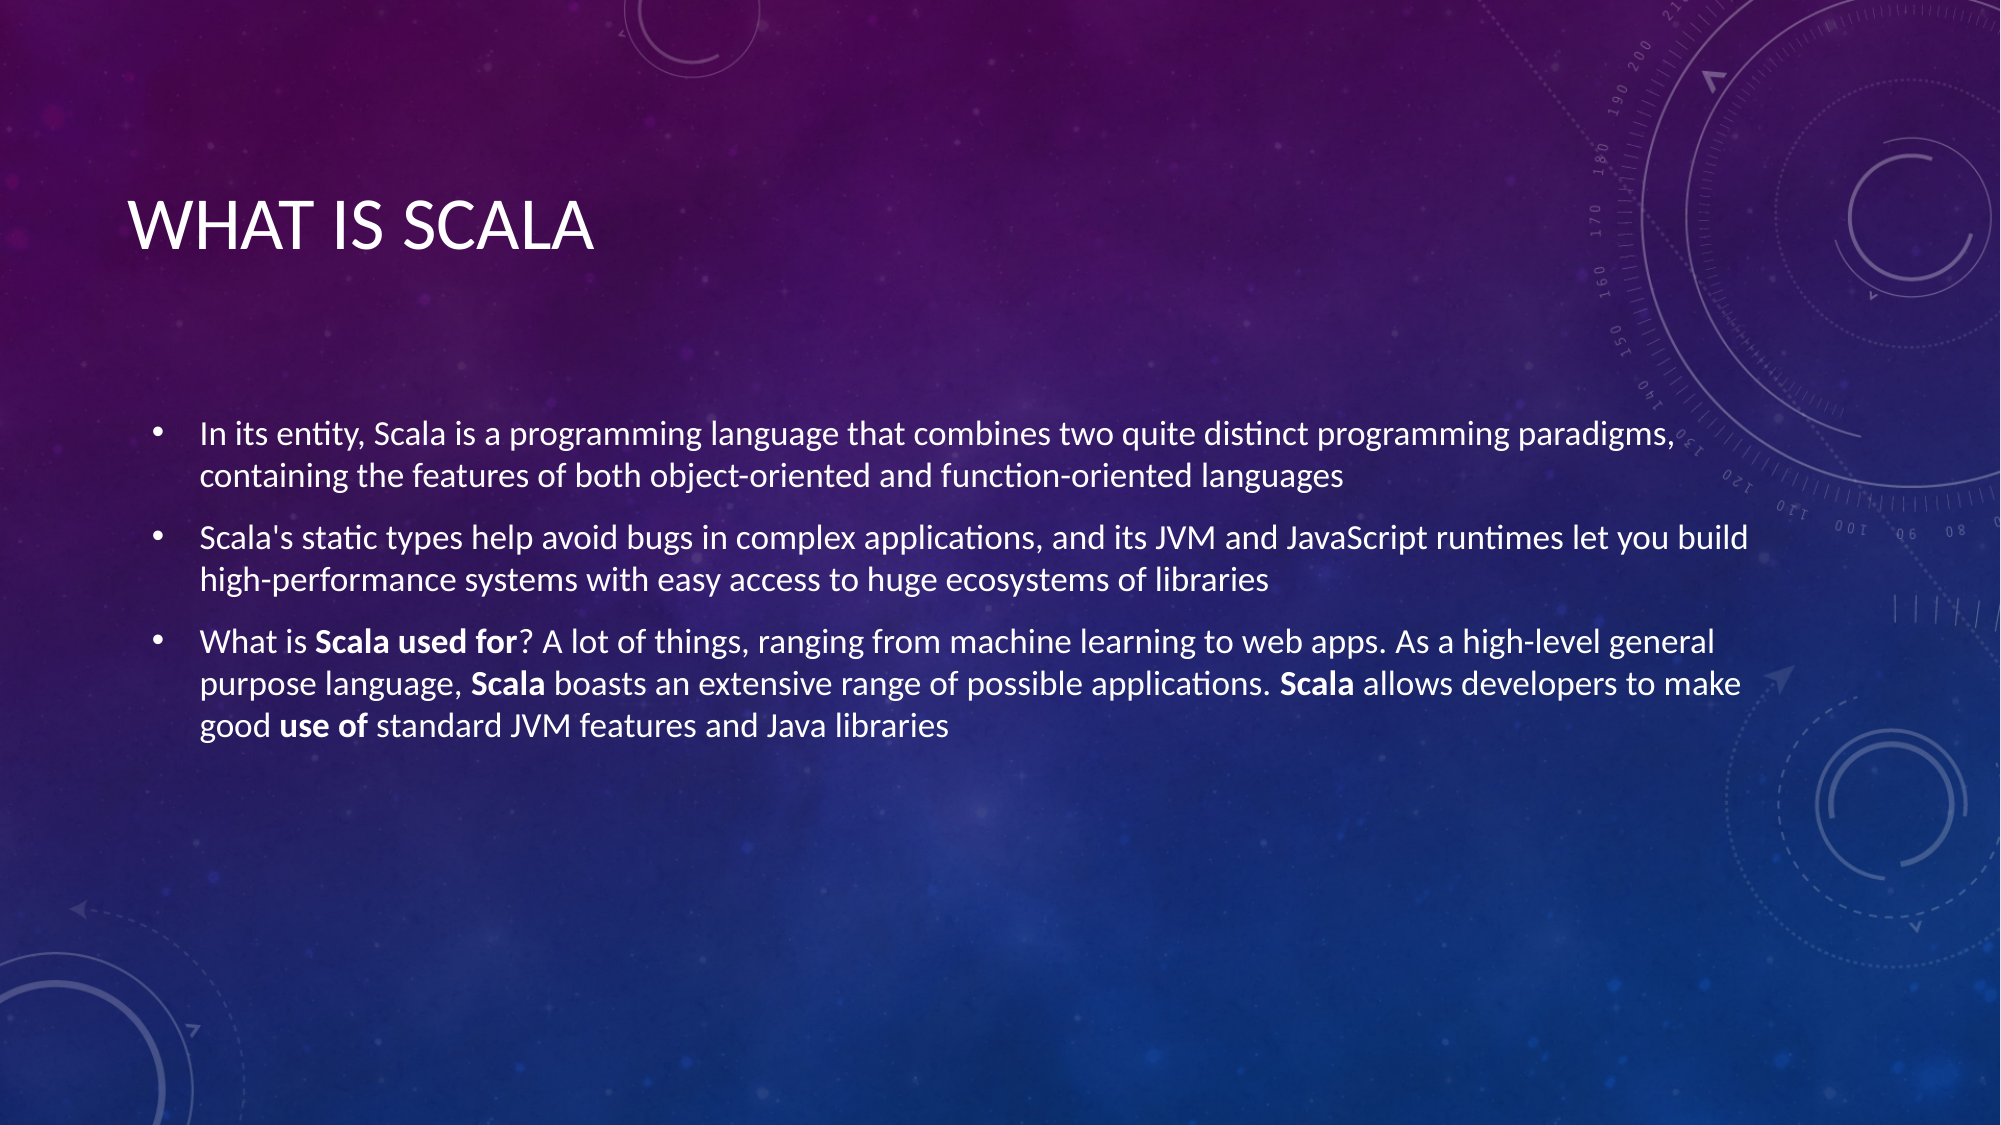

# What is Scala

In its entity, Scala is a programming language that combines two quite distinct programming paradigms, containing the features of both object-oriented and function-oriented languages
Scala's static types help avoid bugs in complex applications, and its JVM and JavaScript runtimes let you build high-performance systems with easy access to huge ecosystems of libraries
What is Scala used for? A lot of things, ranging from machine learning to web apps. As a high-level general purpose language, Scala boasts an extensive range of possible applications. Scala allows developers to make good use of standard JVM features and Java libraries